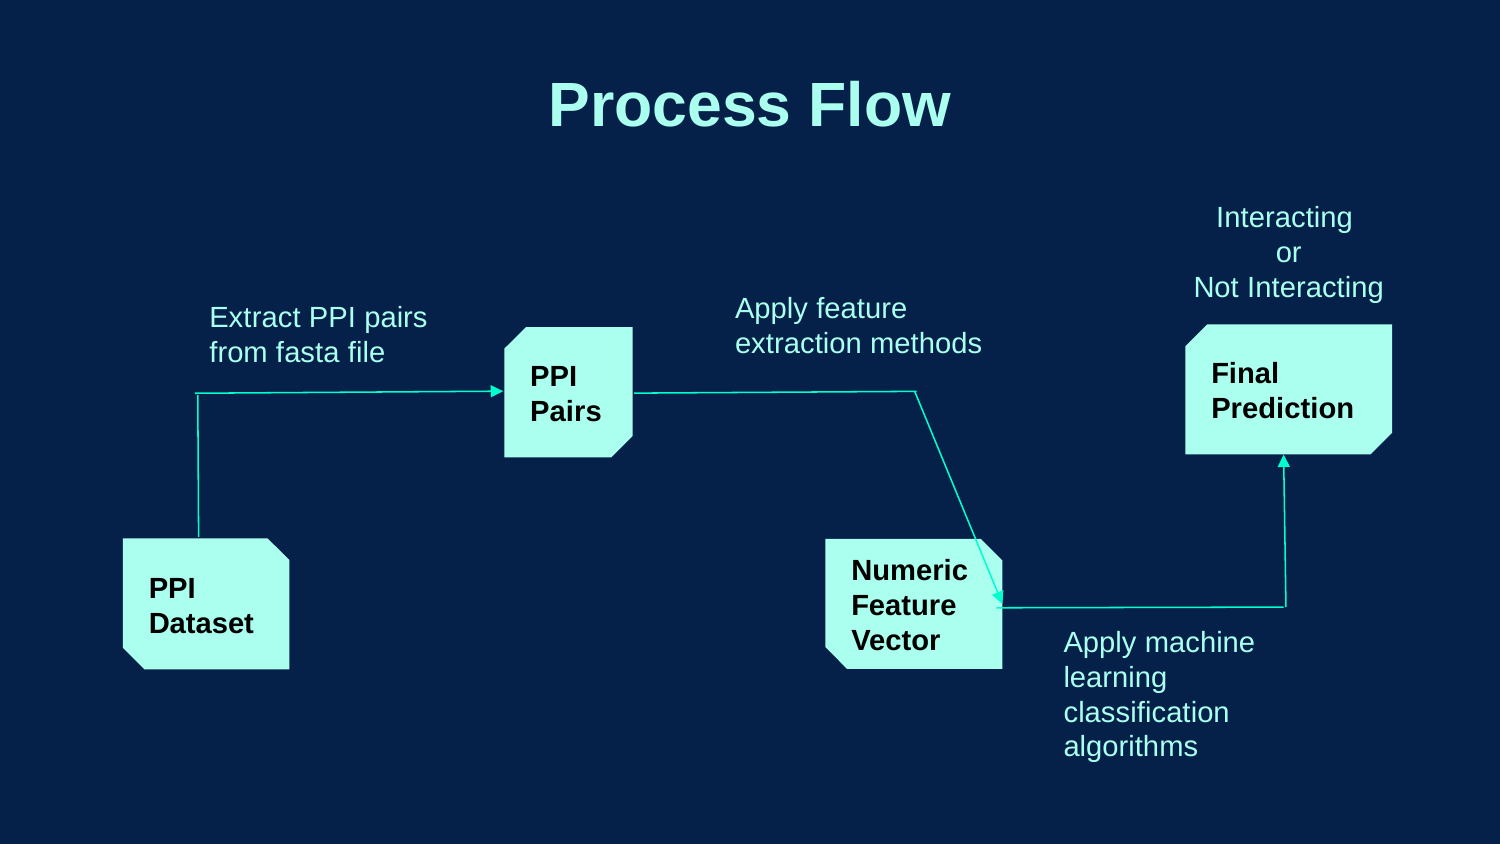

Process Flow
Interacting
or
Not Interacting
Apply feature extraction methods
# Extract PPI pairs from fasta file
Final Prediction
PPI Pairs
PPI Dataset
Numeric Feature Vector
Apply machine learning classification algorithms
JAN 14